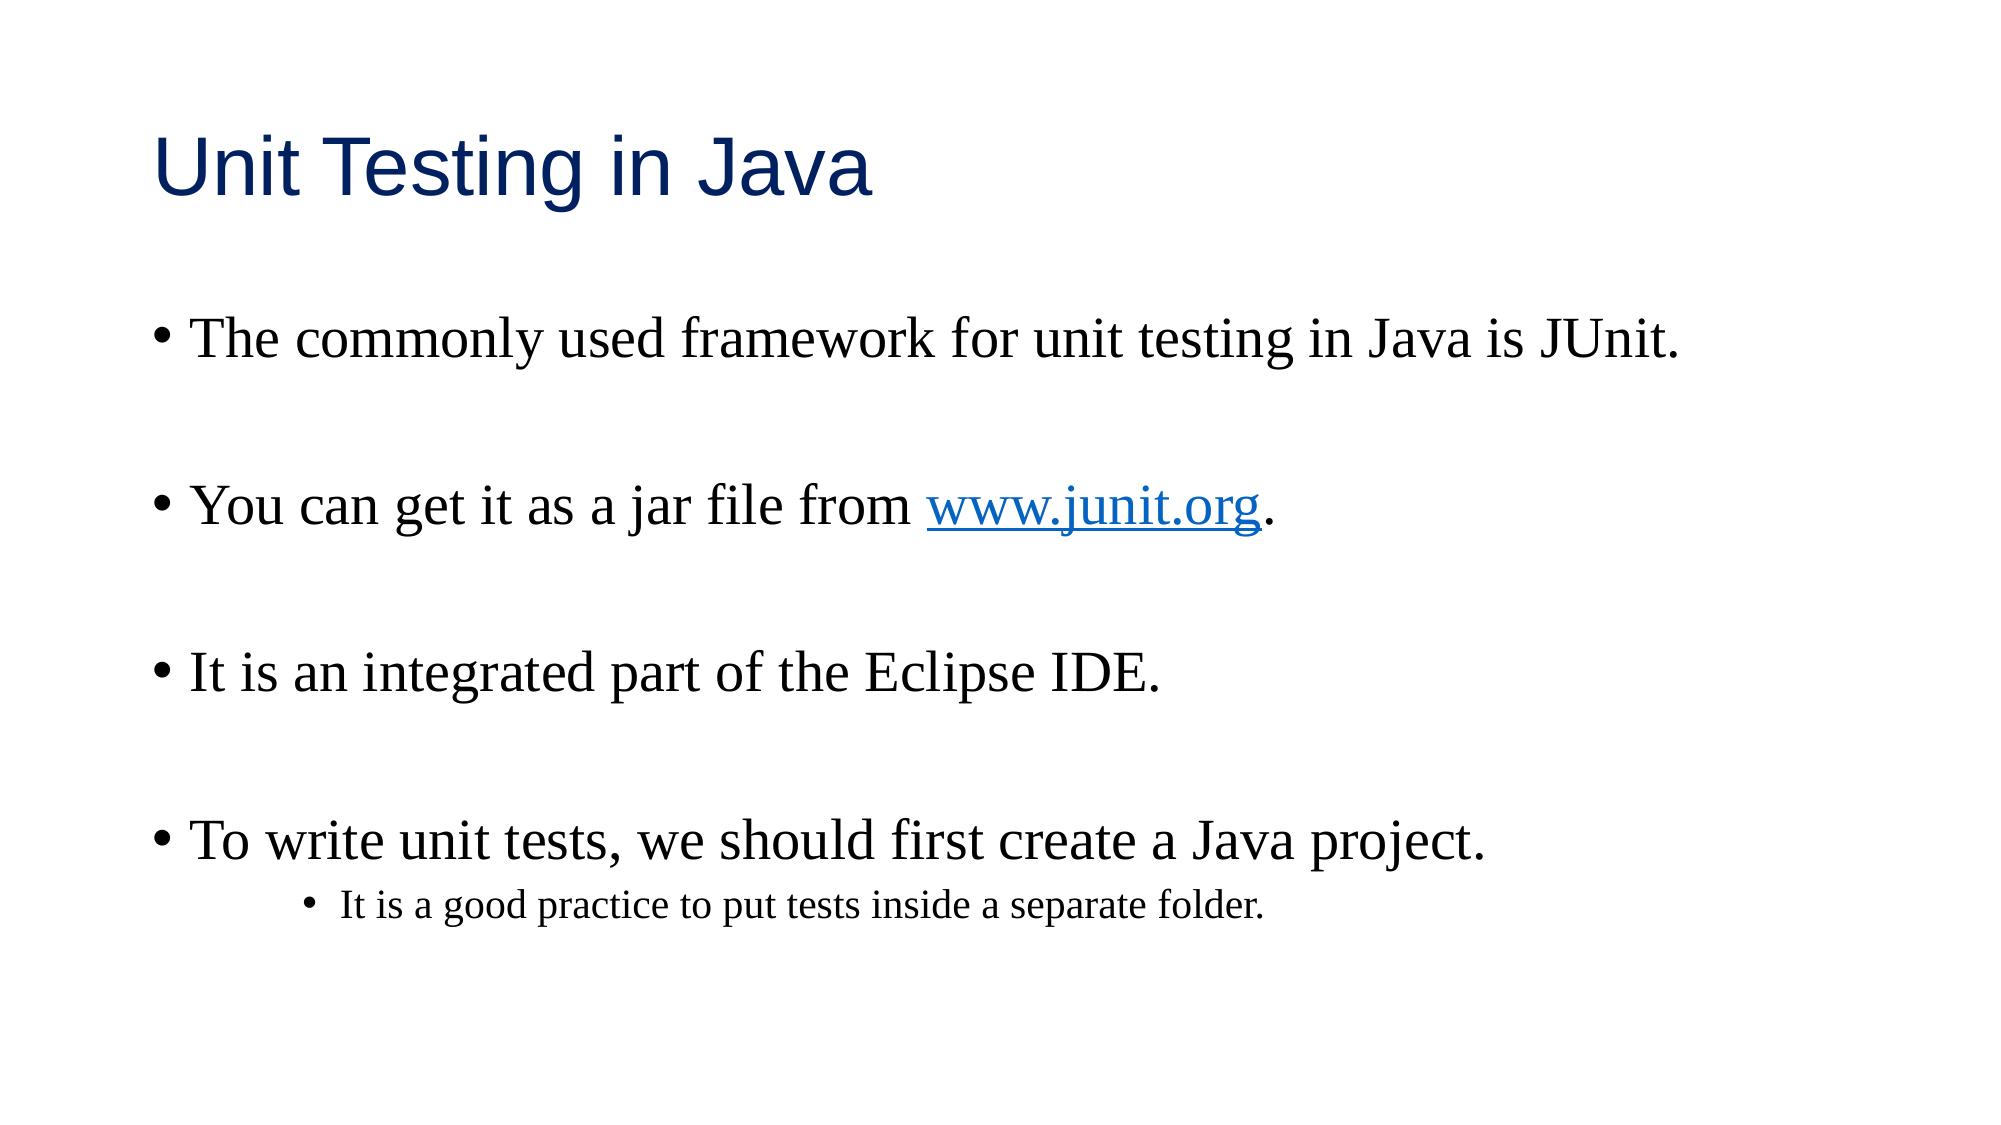

# Unit Testing in Java
The commonly used framework for unit testing in Java is JUnit.

You can get it as a jar file from www.junit.org.

It is an integrated part of the Eclipse IDE.

To write unit tests, we should first create a Java project.
It is a good practice to put tests inside a separate folder.